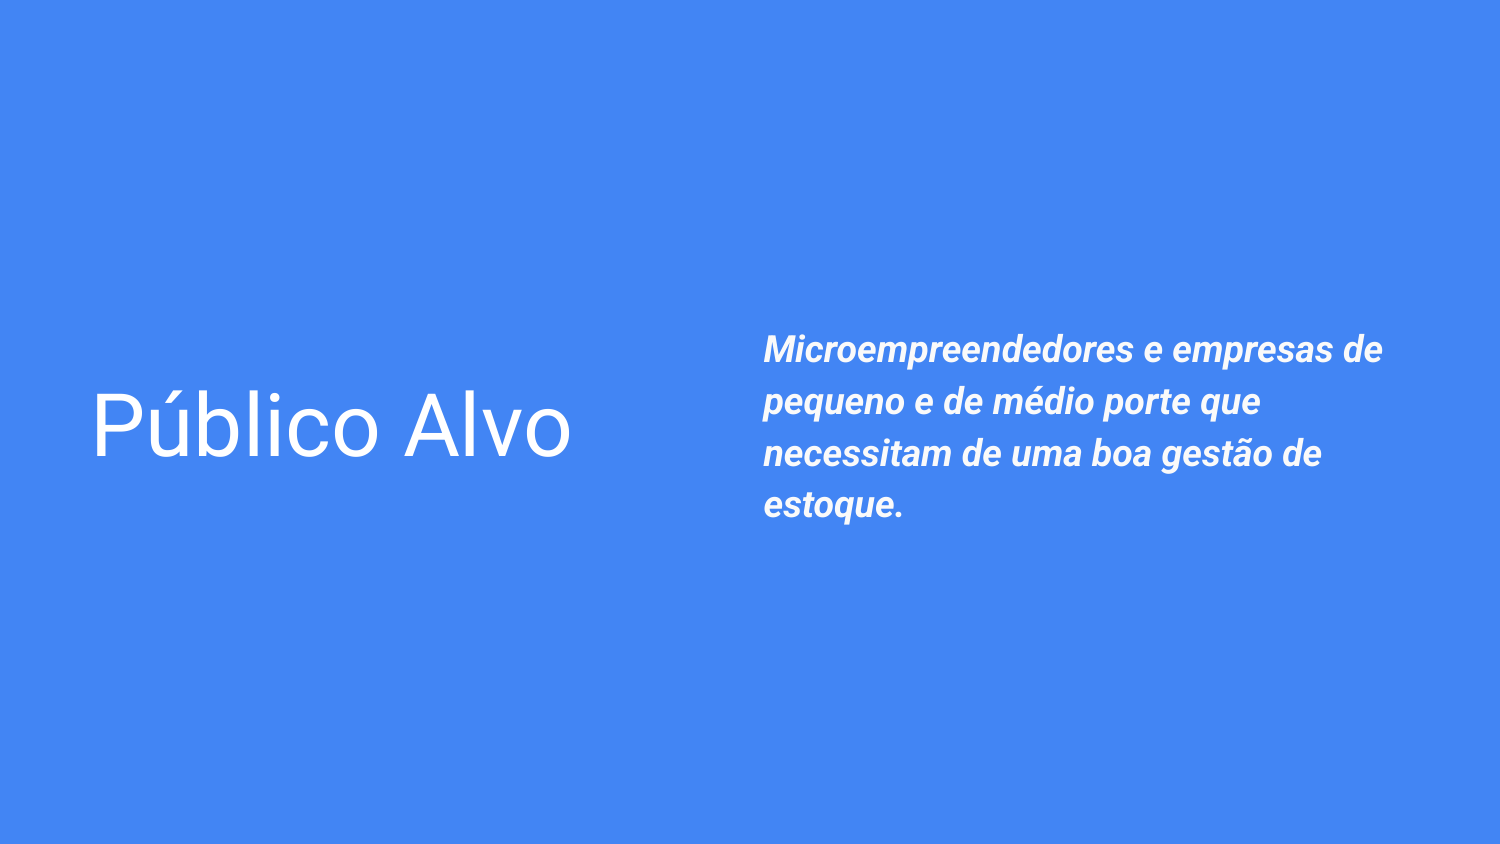

Microempreendedores e empresas de pequeno e de médio porte que necessitam de uma boa gestão de estoque.
# Público Alvo